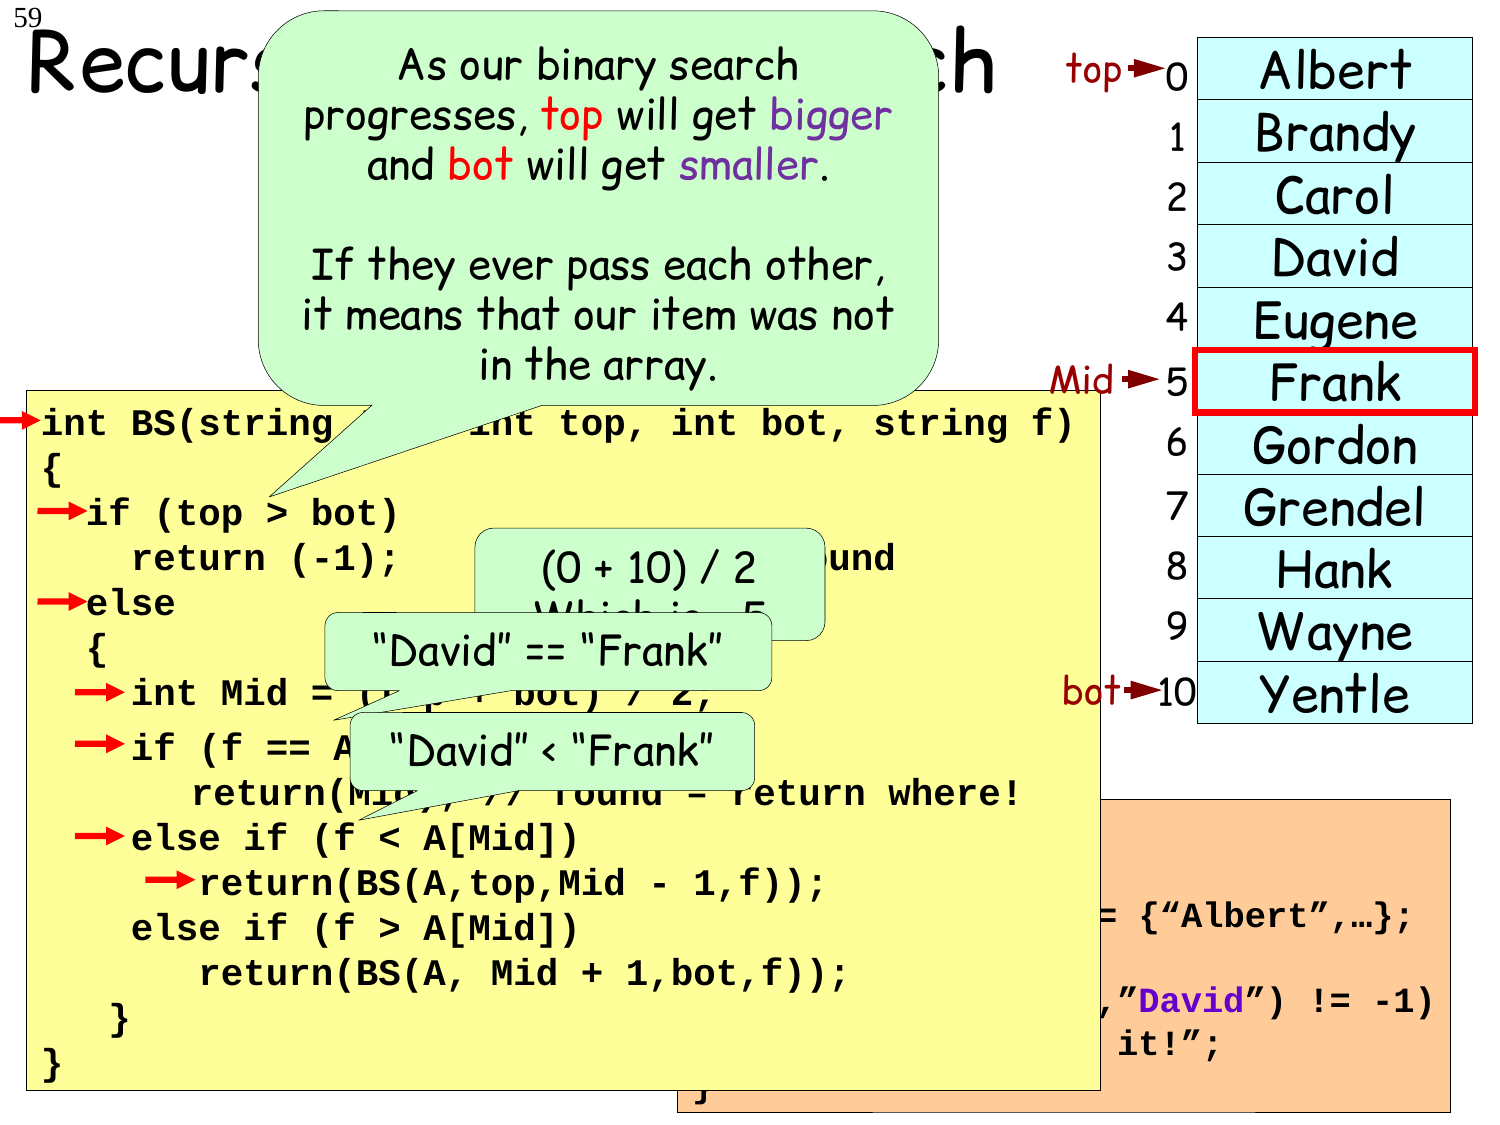

# Recursion: Binary Search
59
As our binary search progresses, top will get bigger and bot will get smaller.
If they ever pass each other, it means that our item was not in the array.
top

Albert
Brandy
Carol
David
Eugene
Frank
Gordon
Grendel
Hank
Wayne
Yentle
0

1

2

3

4

5

6

7

8

9

10
Mid

int BS(string A[], int top, int bot, string f)
{
  if (top > bot)
    return (-1); 	// Value not found
  else
  {
    int Mid = (top + bot) / 2;

    if (f == A[Mid])
	return(Mid); // found – return where!
    else if (f < A[Mid])
       return(BS(A,top,Mid - 1,f));
    else if (f > A[Mid])
       return(BS(A, Mid + 1,bot,f));
   }
}

(0 + 10) / 2
Which is… 5

“David” == “Frank”
bot

“David” < “Frank”

main()
{
  string names[11] = {“Albert”,…};

  if (BS(names,0,10,”David”) != -1)
     cout << “Found it!”;
}